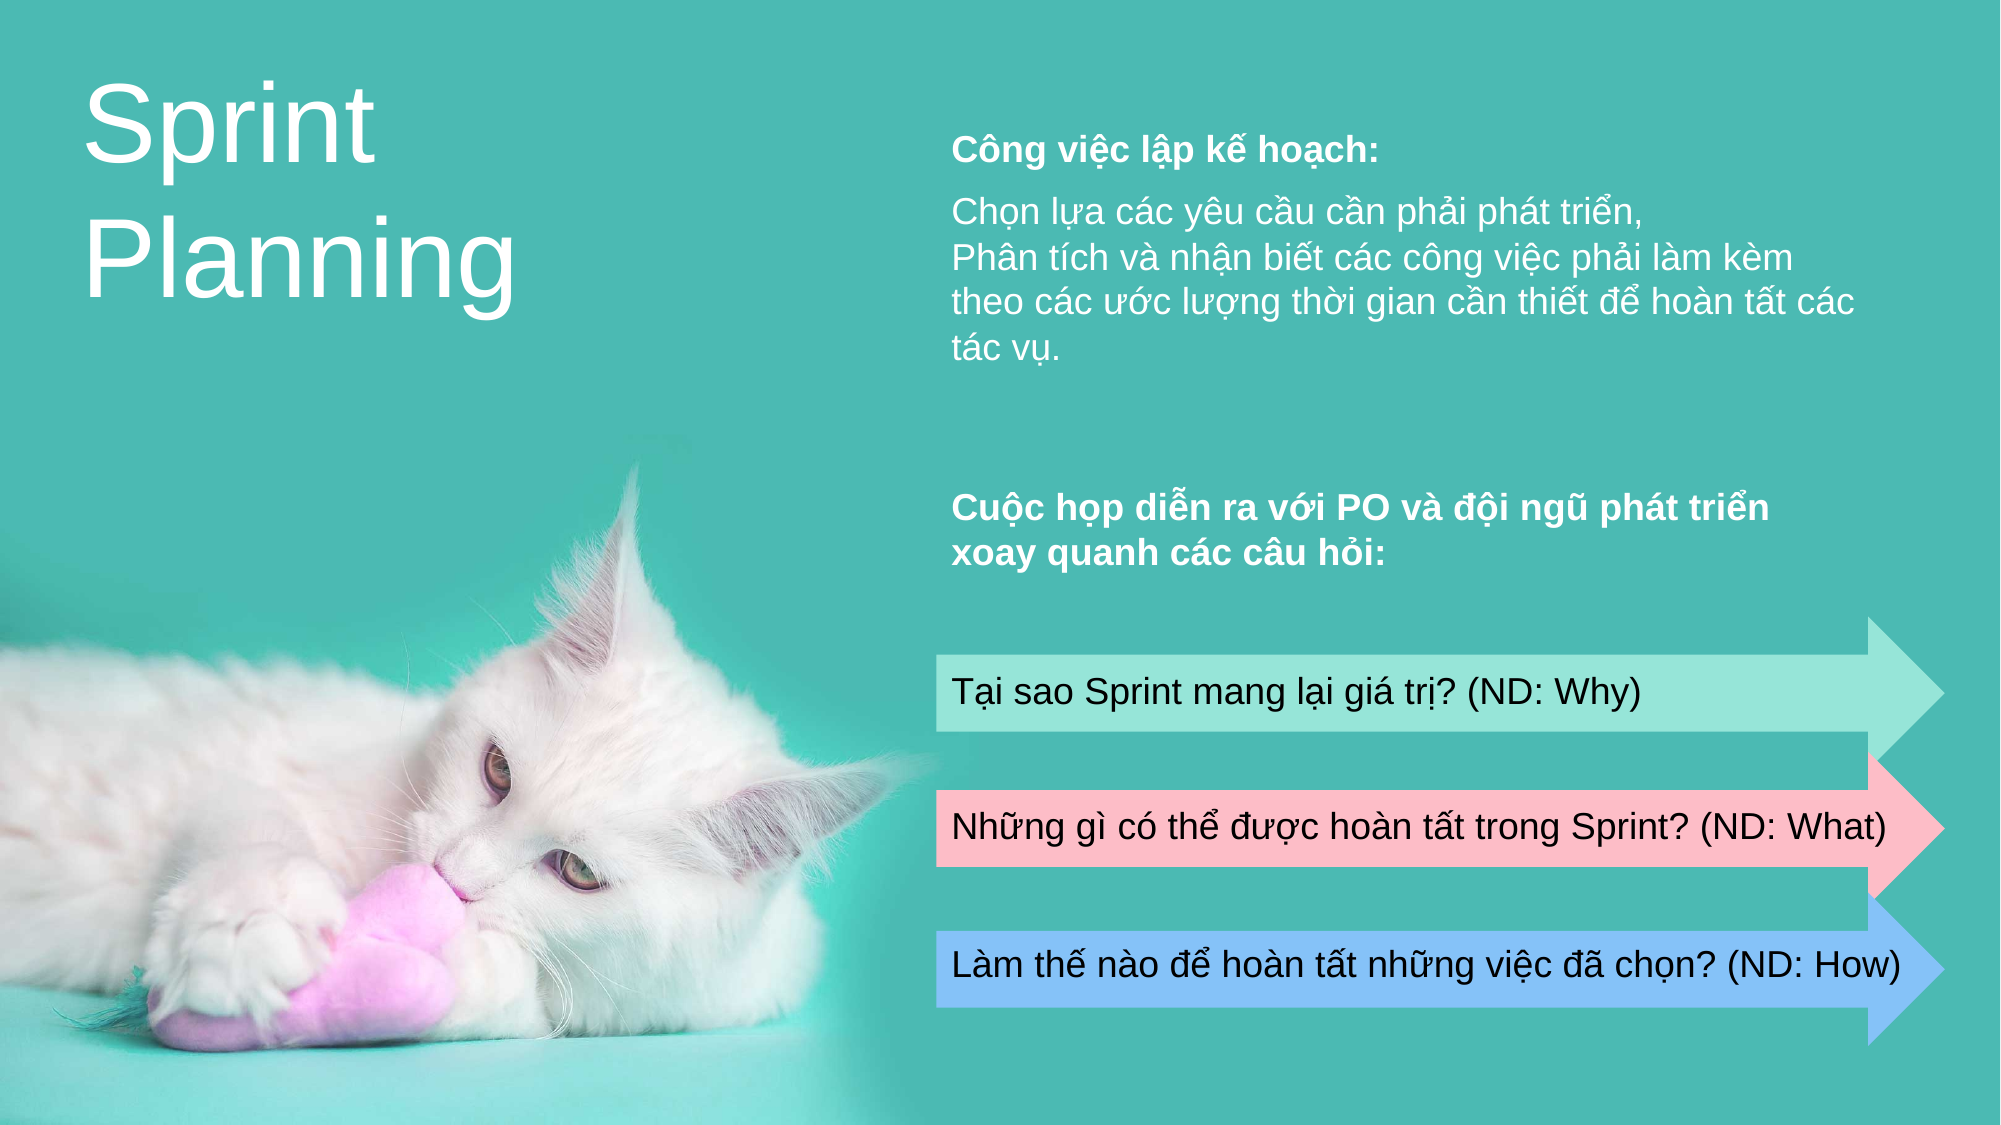

Sprint Planning
Công việc lập kế hoạch:
Chọn lựa các yêu cầu cần phải phát triển,
Phân tích và nhận biết các công việc phải làm kèm theo các ước lượng thời gian cần thiết để hoàn tất các tác vụ.
Cuộc họp diễn ra với PO và đội ngũ phát triển xoay quanh các câu hỏi:

Tại sao Sprint mang lại giá trị? (ND: Why)

Những gì có thể được hoàn tất trong Sprint? (ND: What)

Làm thế nào để hoàn tất những việc đã chọn? (ND: How)